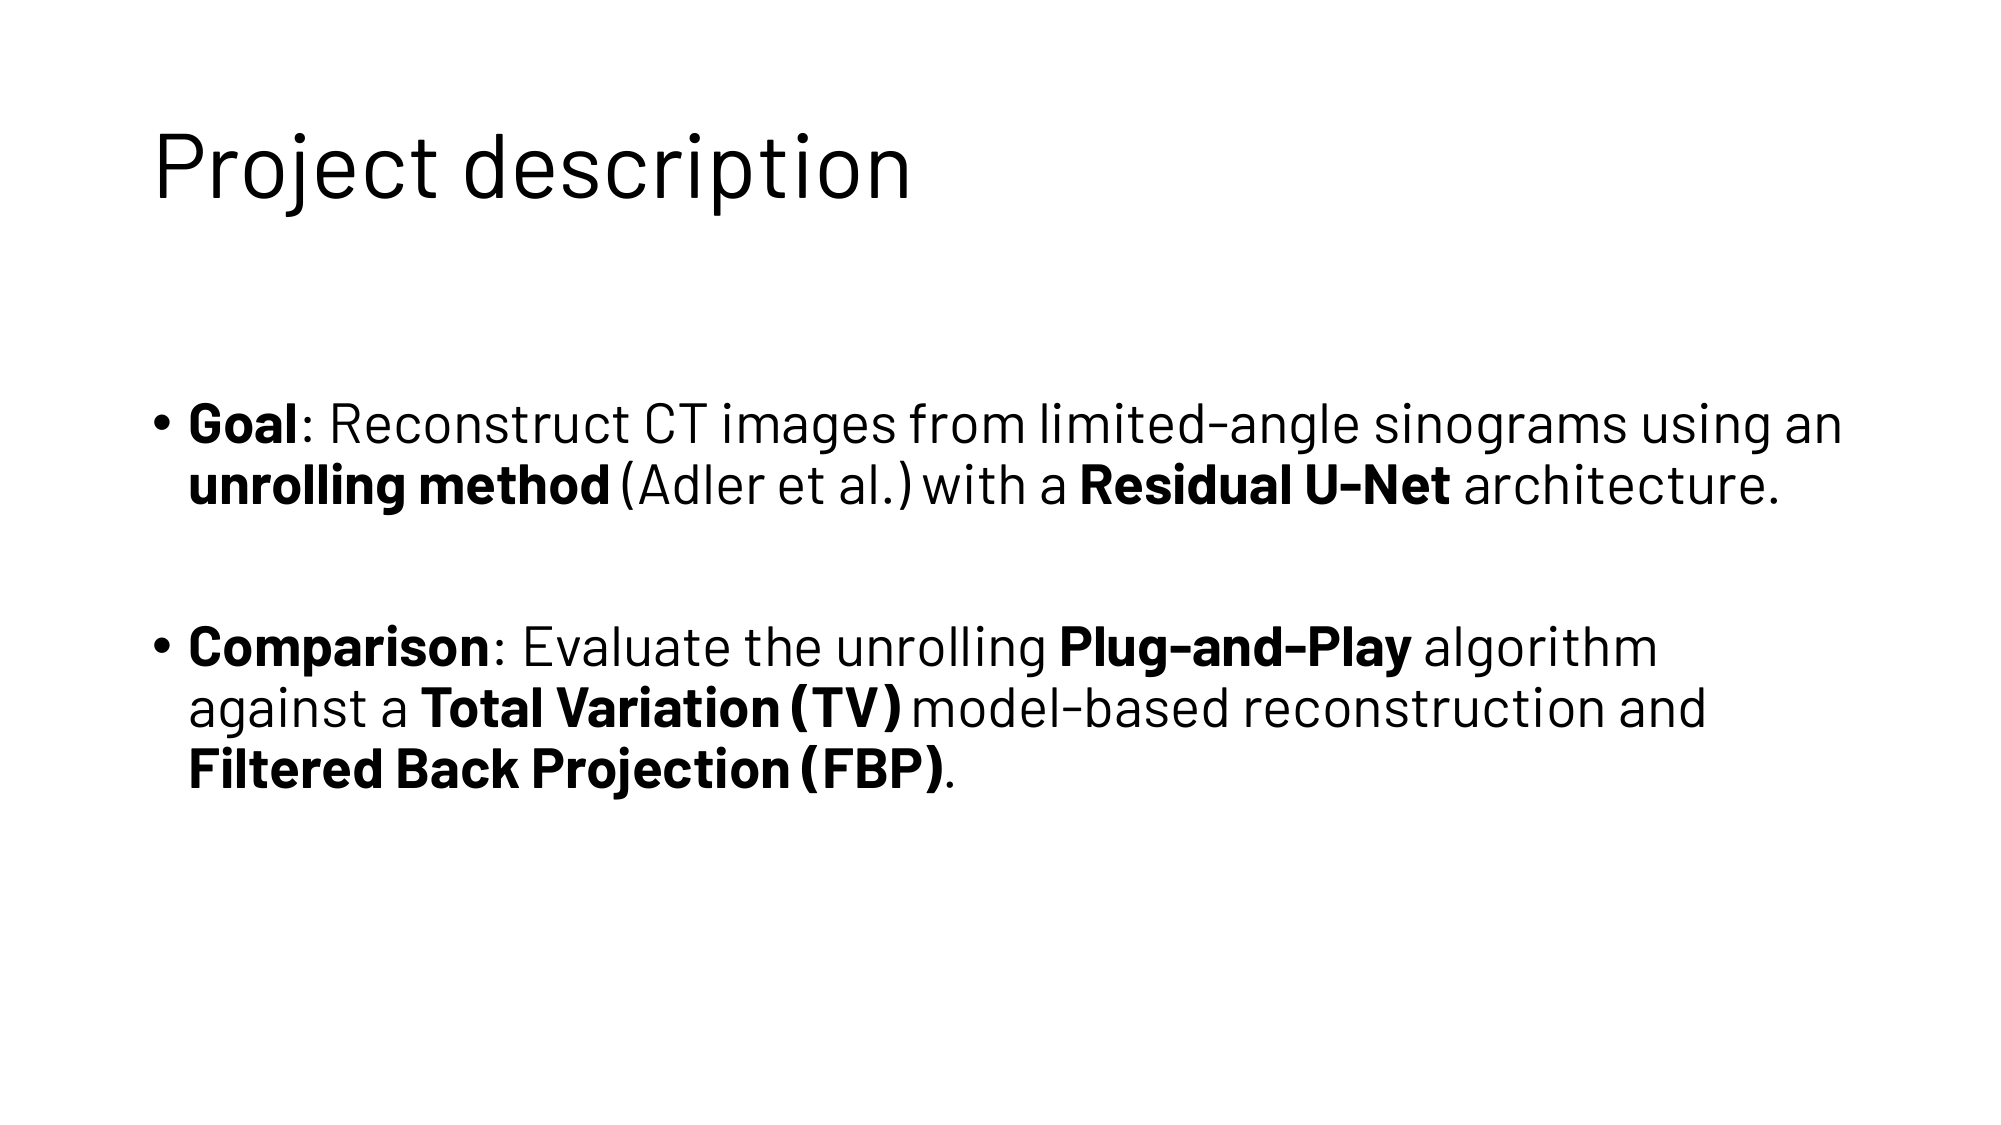

# Project description

Goal: Reconstruct CT images from limited-angle sinograms using an unrolling method (Adler et al.) with a Residual U-Net architecture.

Comparison: Evaluate the unrolling Plug-and-Play algorithm against a Total Variation (TV) model-based reconstruction and Filtered Back Projection (FBP).